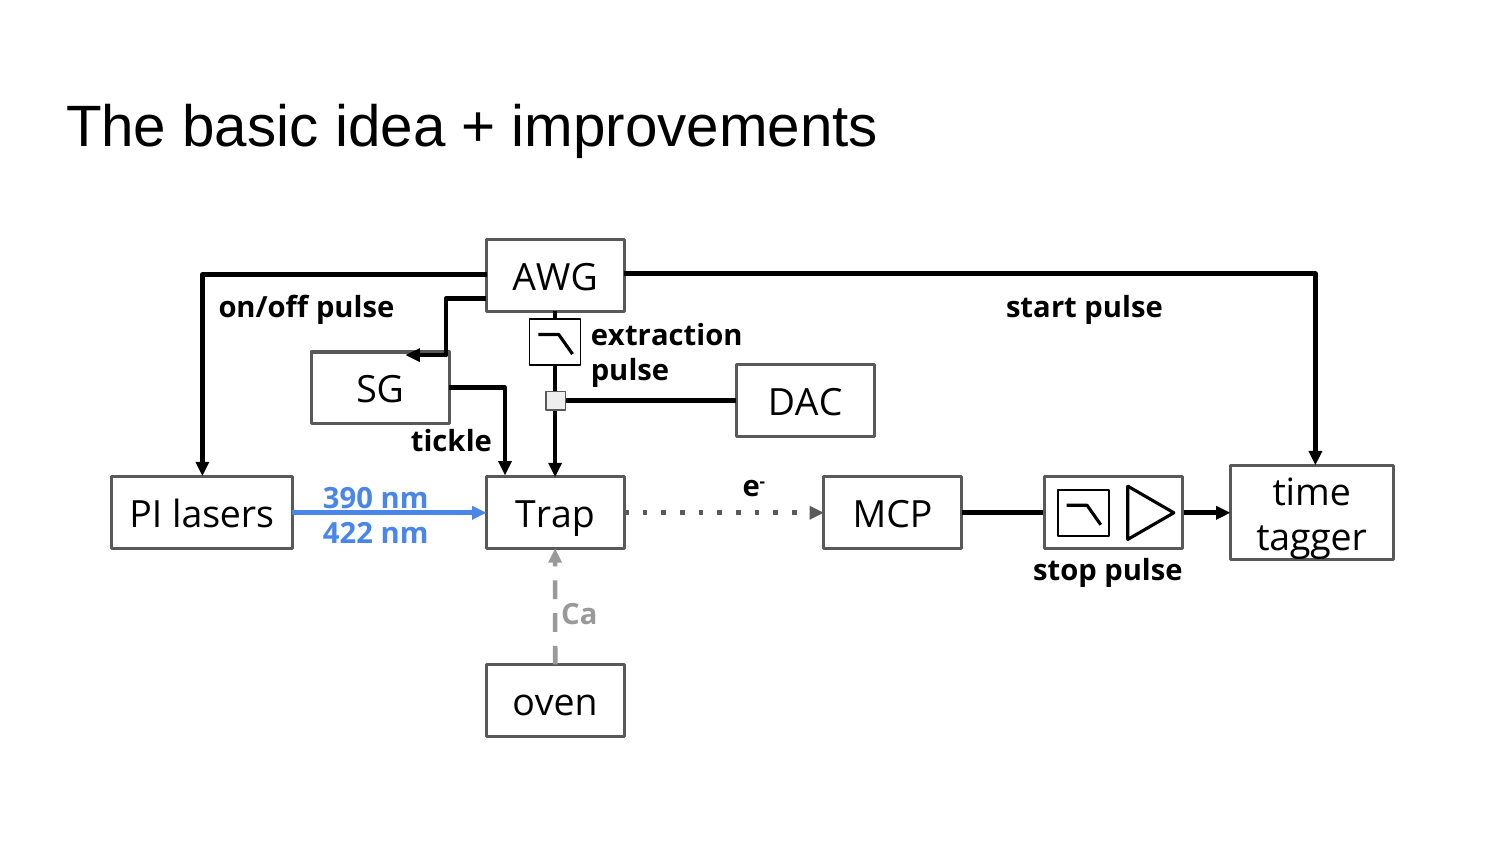

# The basic idea + improvements
AWG
on/off pulse

start pulse

extraction pulse

SG
DAC

tickle
e-
390 nm
422 nm
time tagger
PI lasers
Trap
MCP

stop pulse
Ca
oven